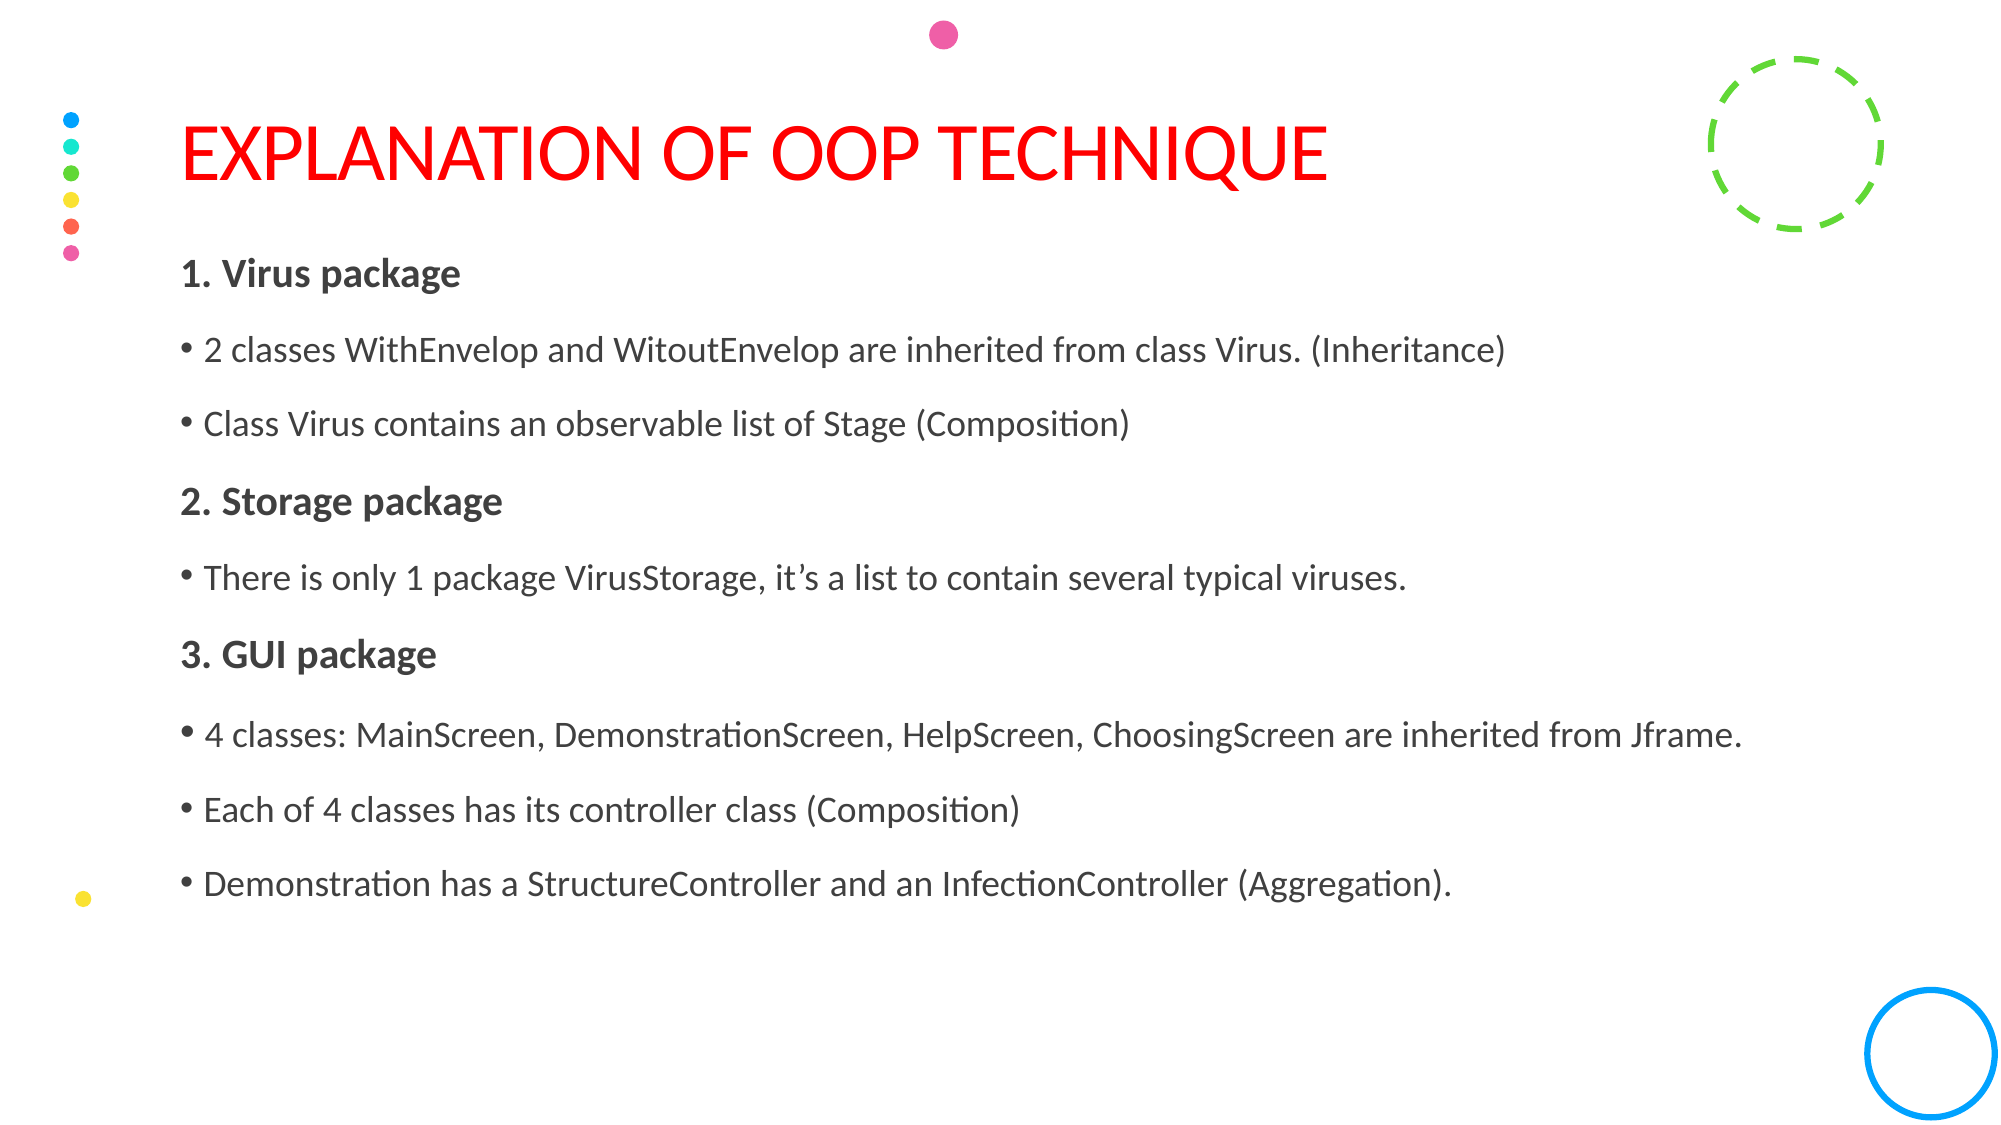

# Explanation of oop technique
1. Virus package
 2 classes WithEnvelop and WitoutEnvelop are inherited from class Virus. (Inheritance)
 Class Virus contains an observable list of Stage (Composition)
2. Storage package
 There is only 1 package VirusStorage, it’s a list to contain several typical viruses.
3. GUI package
 4 classes: MainScreen, DemonstrationScreen, HelpScreen, ChoosingScreen are inherited from Jframe.
 Each of 4 classes has its controller class (Composition)
 Demonstration has a StructureController and an InfectionController (Aggregation).